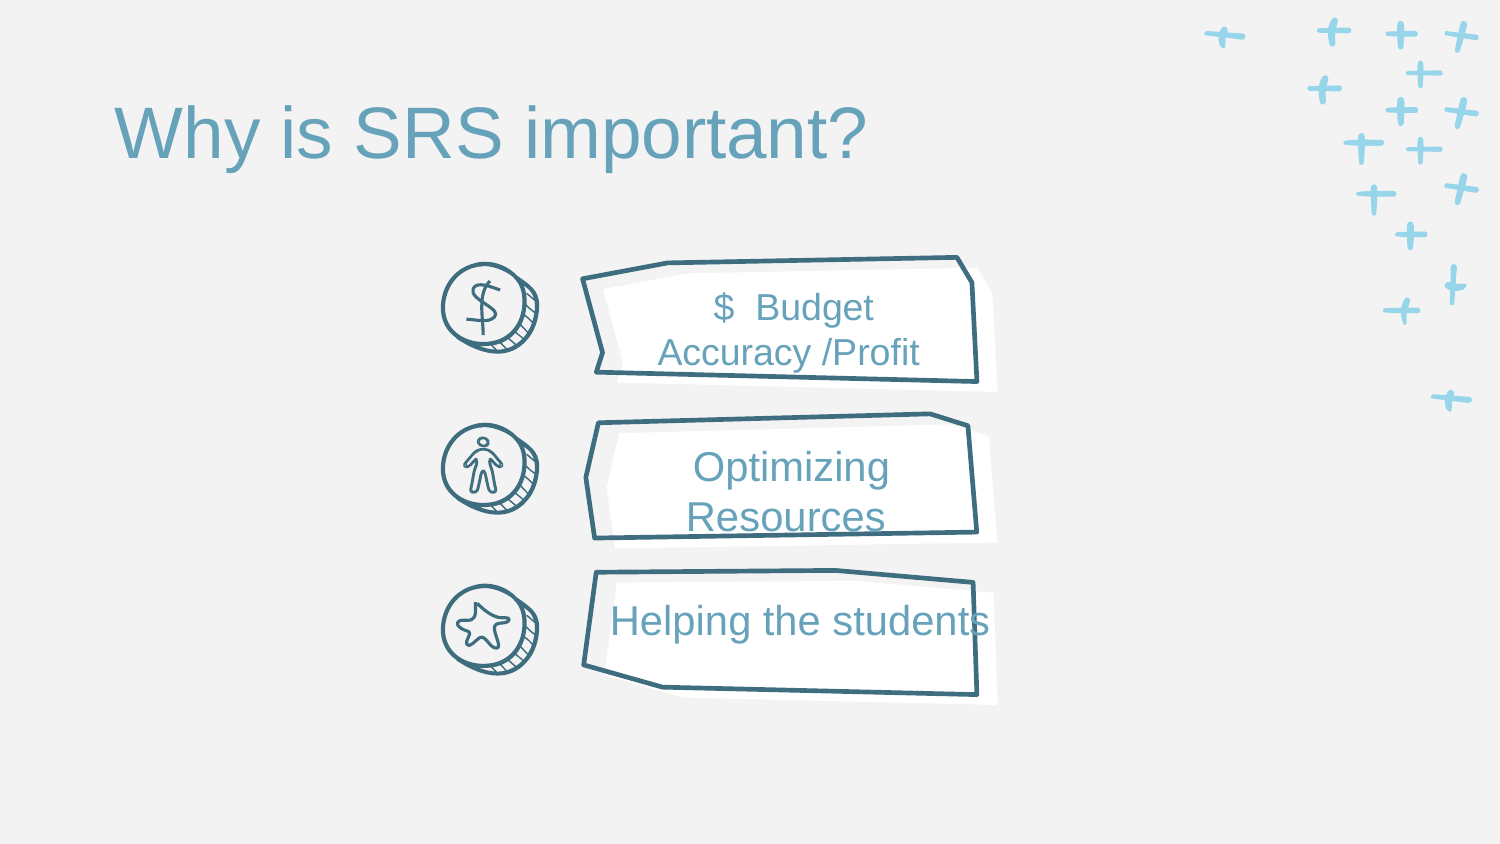

# Why is SRS important?

$  Budget Accuracy /Profit

Optimizing Resources

Helping the students